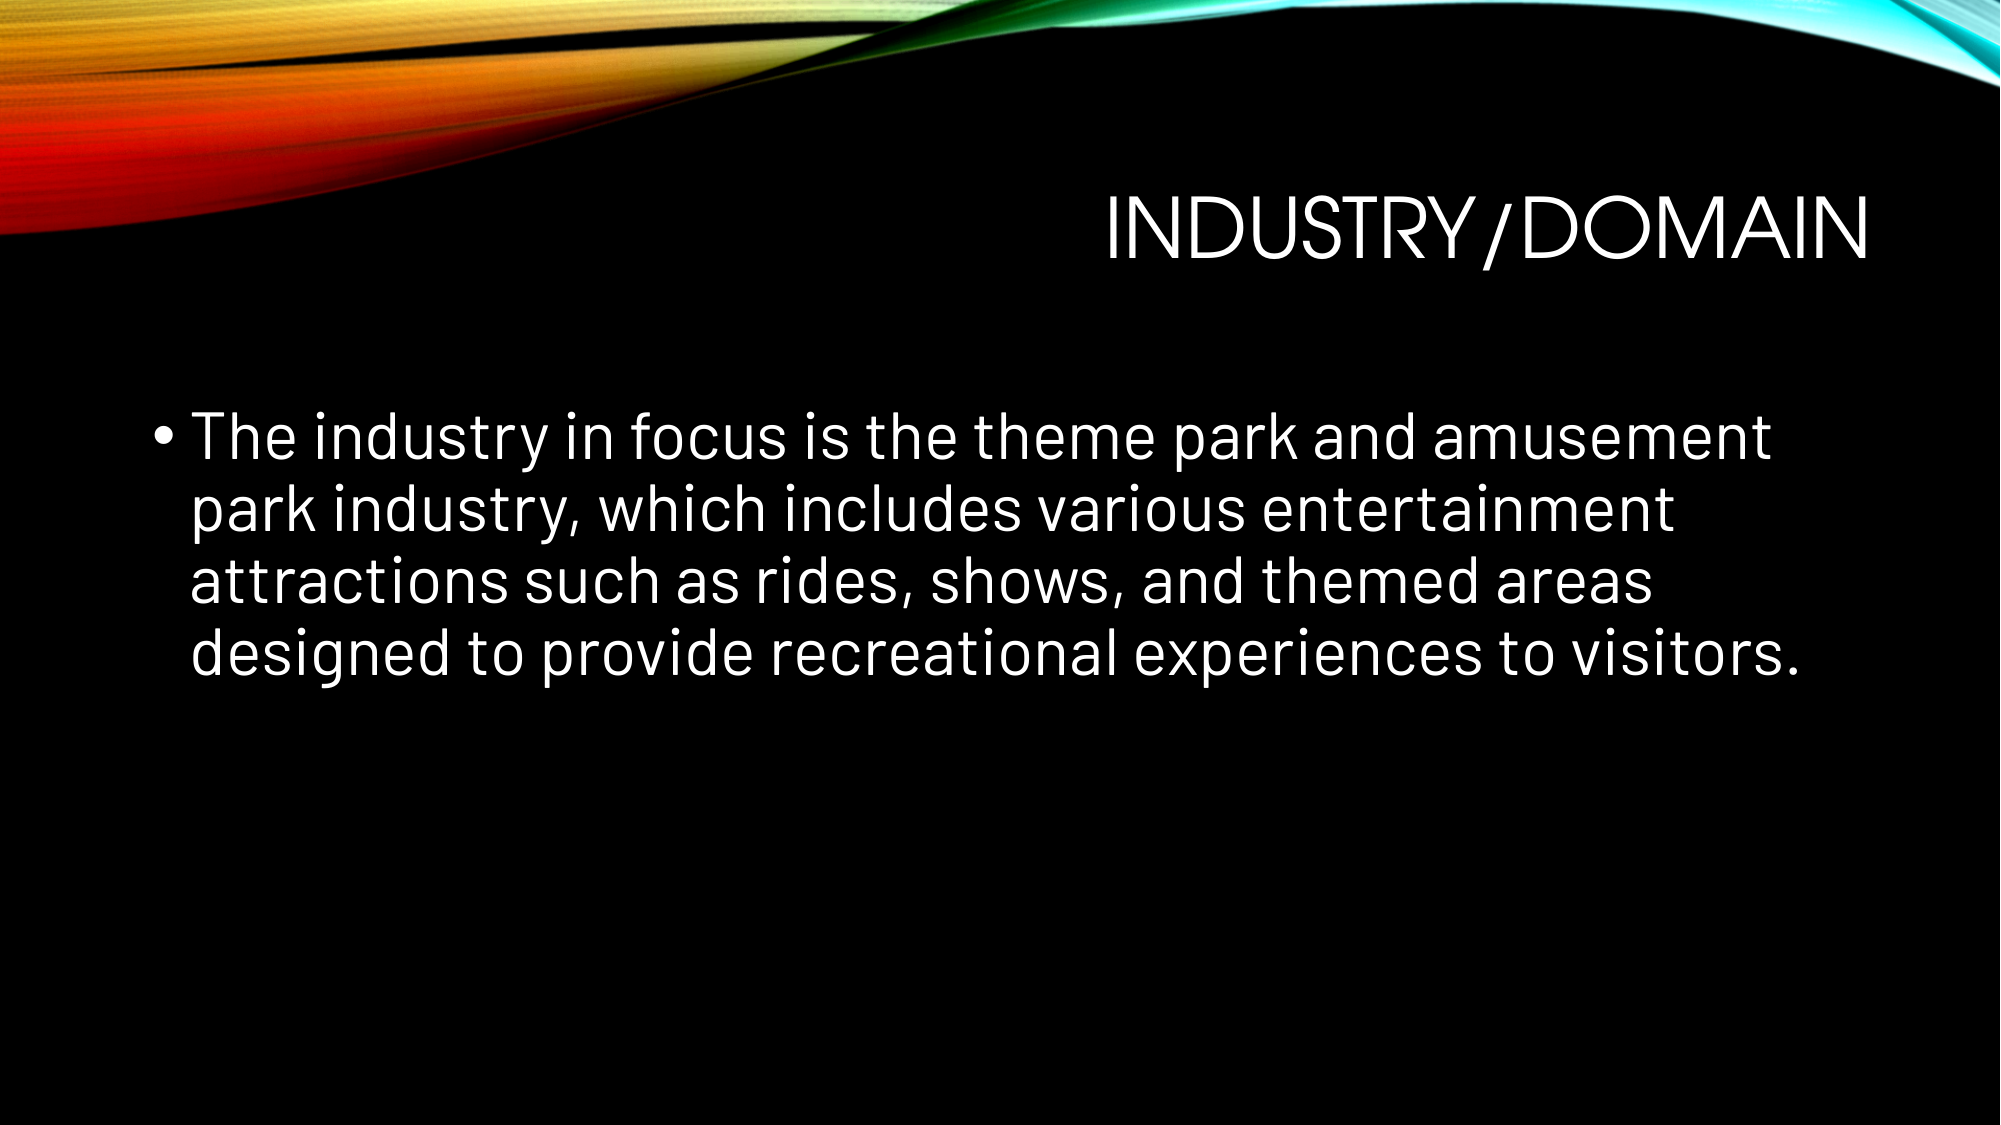

# Industry/domain
The industry in focus is the theme park and amusement park industry, which includes various entertainment attractions such as rides, shows, and themed areas designed to provide recreational experiences to visitors.